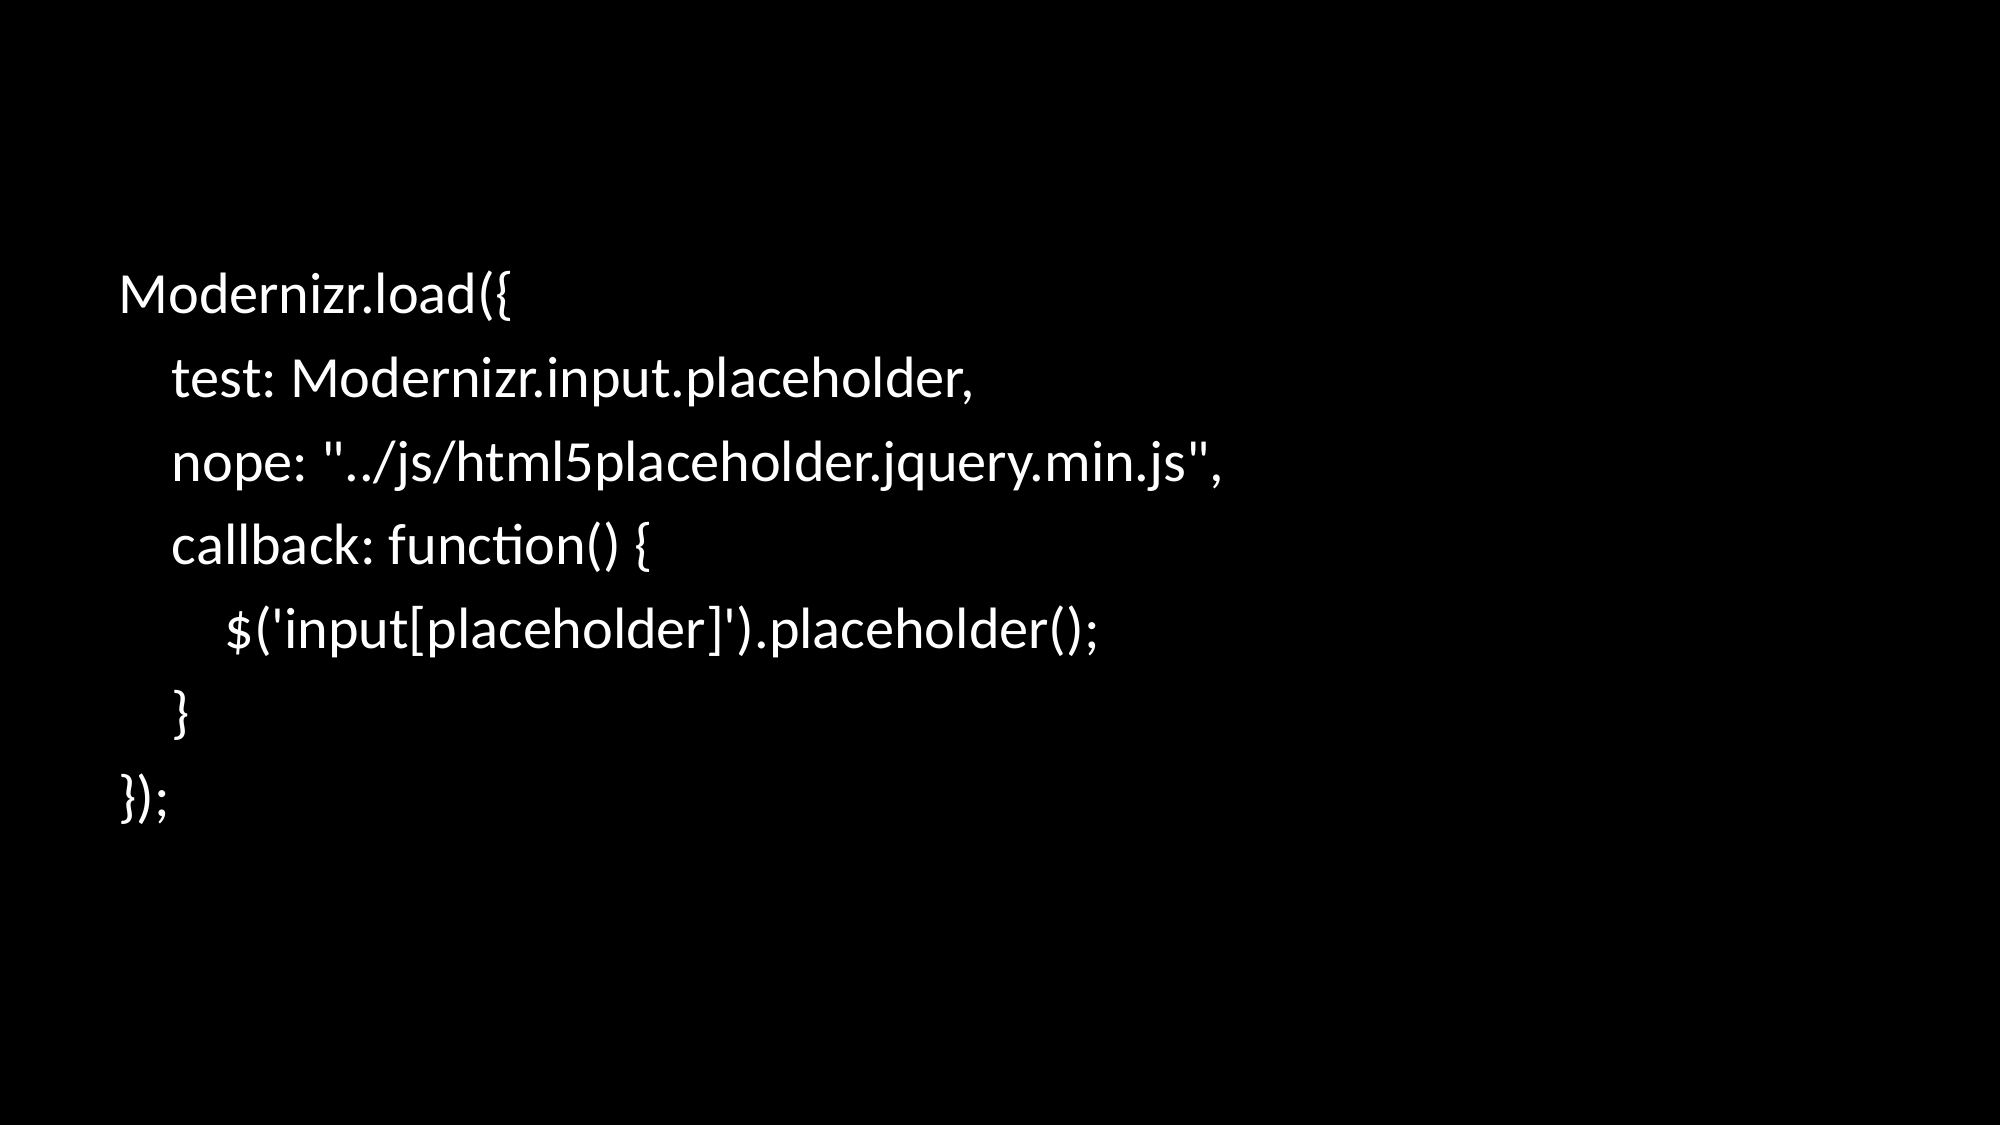

Modernizr.load({
    test: Modernizr.input.placeholder,
    nope: "../js/html5placeholder.jquery.min.js",
    callback: function() {
        $('input[placeholder]').placeholder();
    }
});